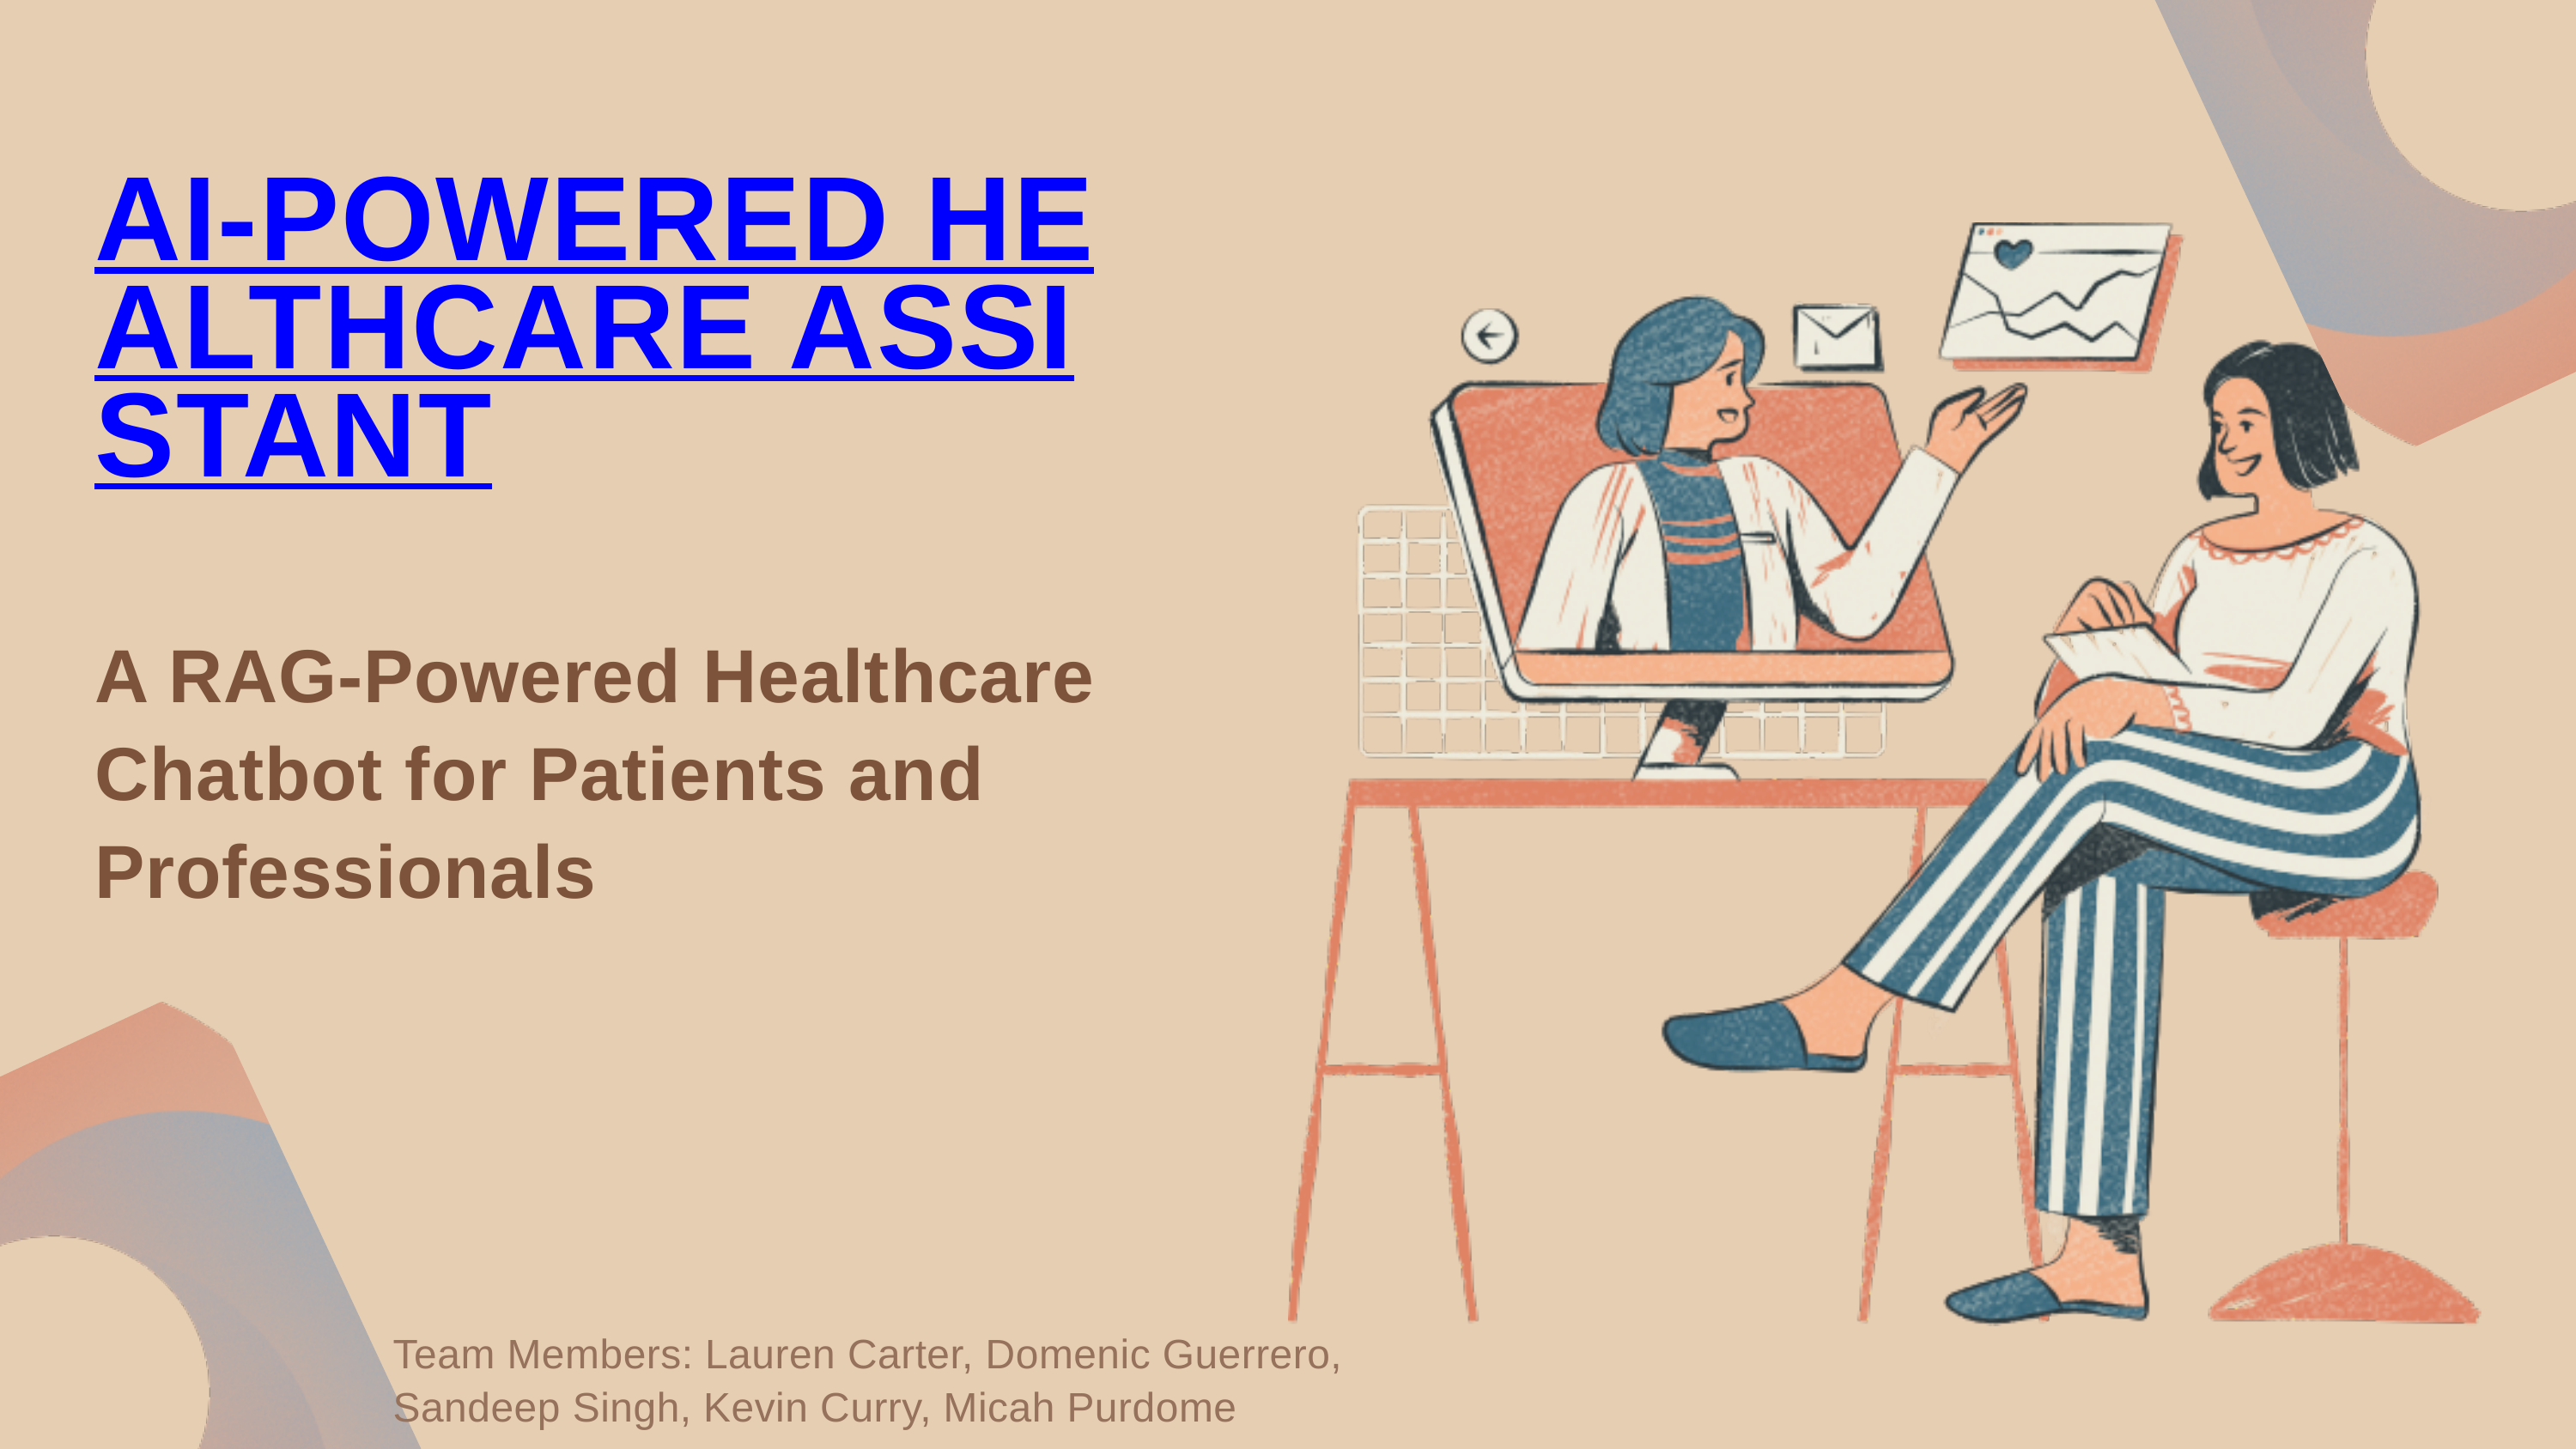

AI-POWERED HEALTHCARE ASSISTANT

A RAG-Powered Healthcare Chatbot for Patients and Professionals

Team Members: Lauren Carter, Domenic Guerrero, Sandeep Singh, Kevin Curry, Micah Purdome